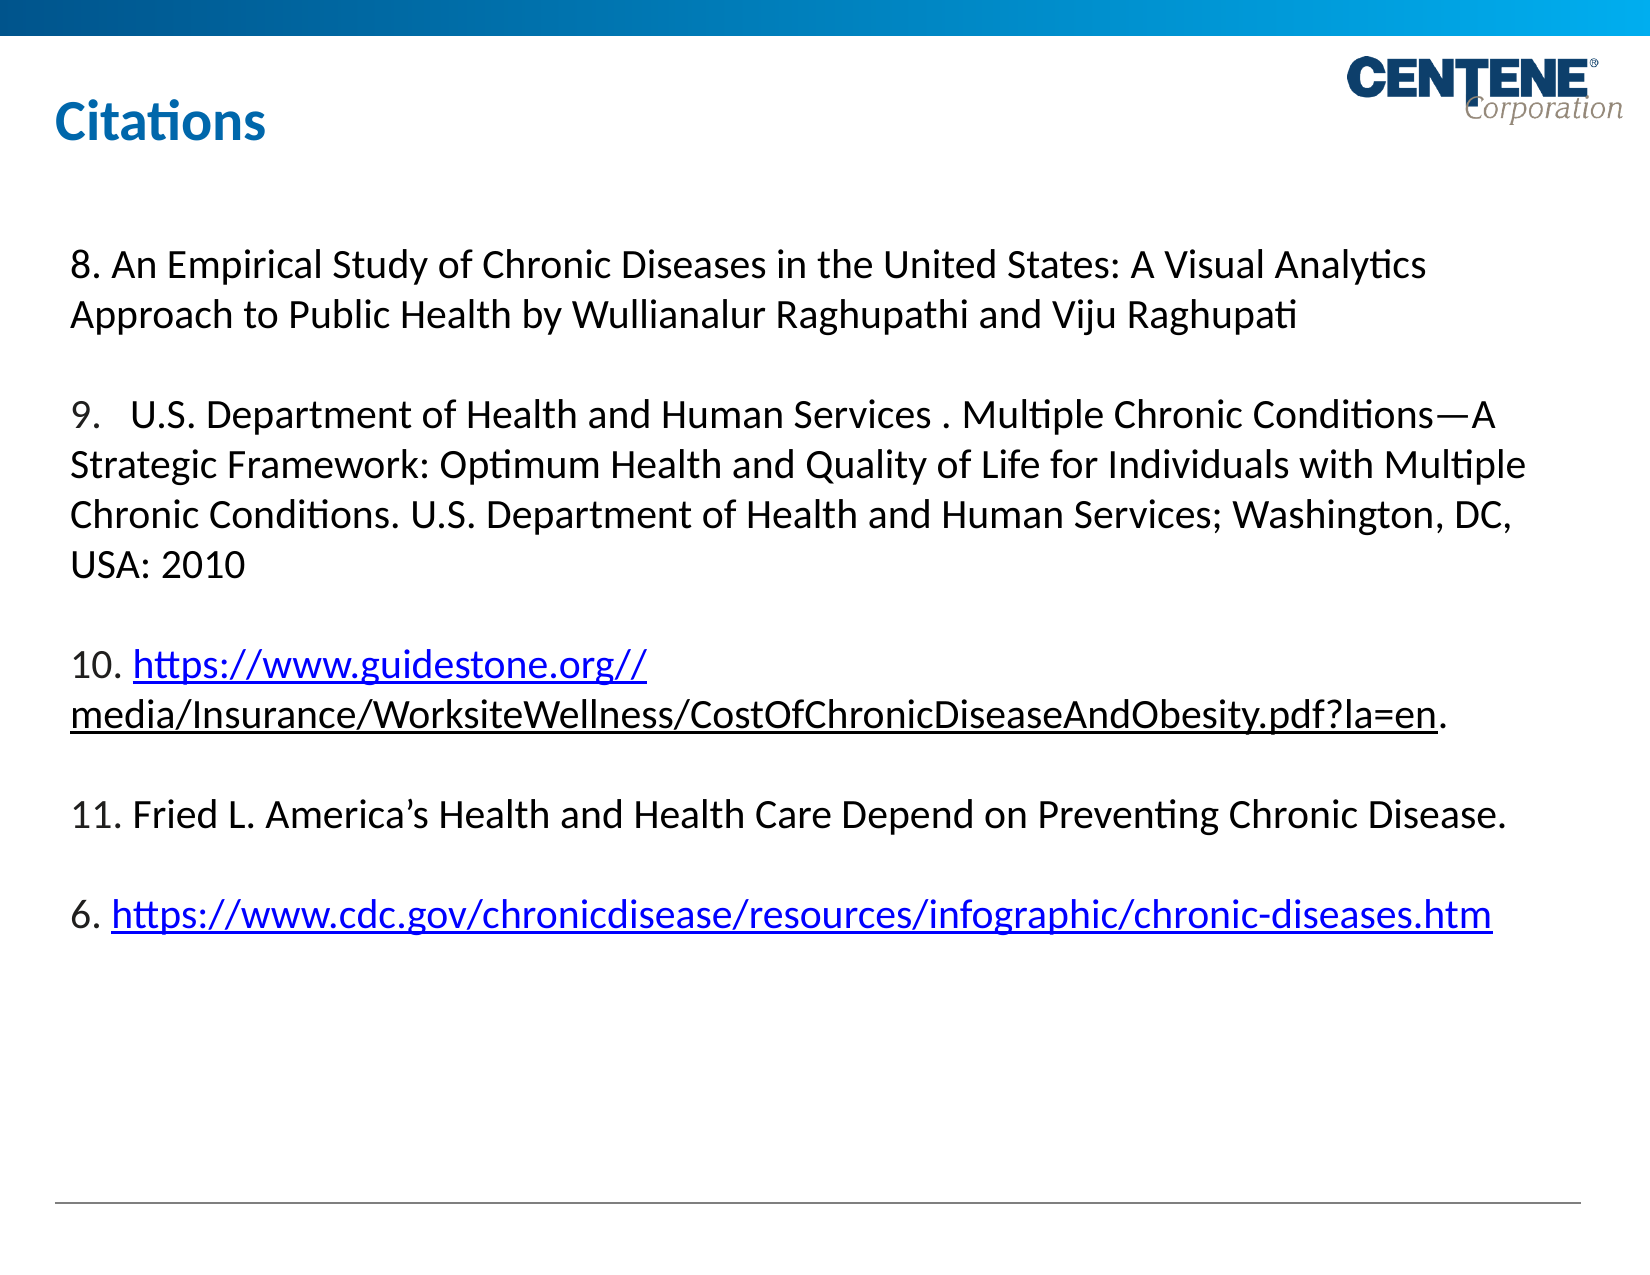

# Citations
8. An Empirical Study of Chronic Diseases in the United States: A Visual Analytics Approach to Public Health by Wullianalur Raghupathi and Viju Raghupati

9.   U.S. Department of Health and Human Services . Multiple Chronic Conditions—A Strategic Framework: Optimum Health and Quality of Life for Individuals with Multiple Chronic Conditions. U.S. Department of Health and Human Services; Washington, DC, USA: 2010

10. https://www.guidestone.org//media/Insurance/WorksiteWellness/CostOfChronicDiseaseAndObesity.pdf?la=en.

11. Fried L. America’s Health and Health Care Depend on Preventing Chronic Disease.

6. https://www.cdc.gov/chronicdisease/resources/infographic/chronic-diseases.htm